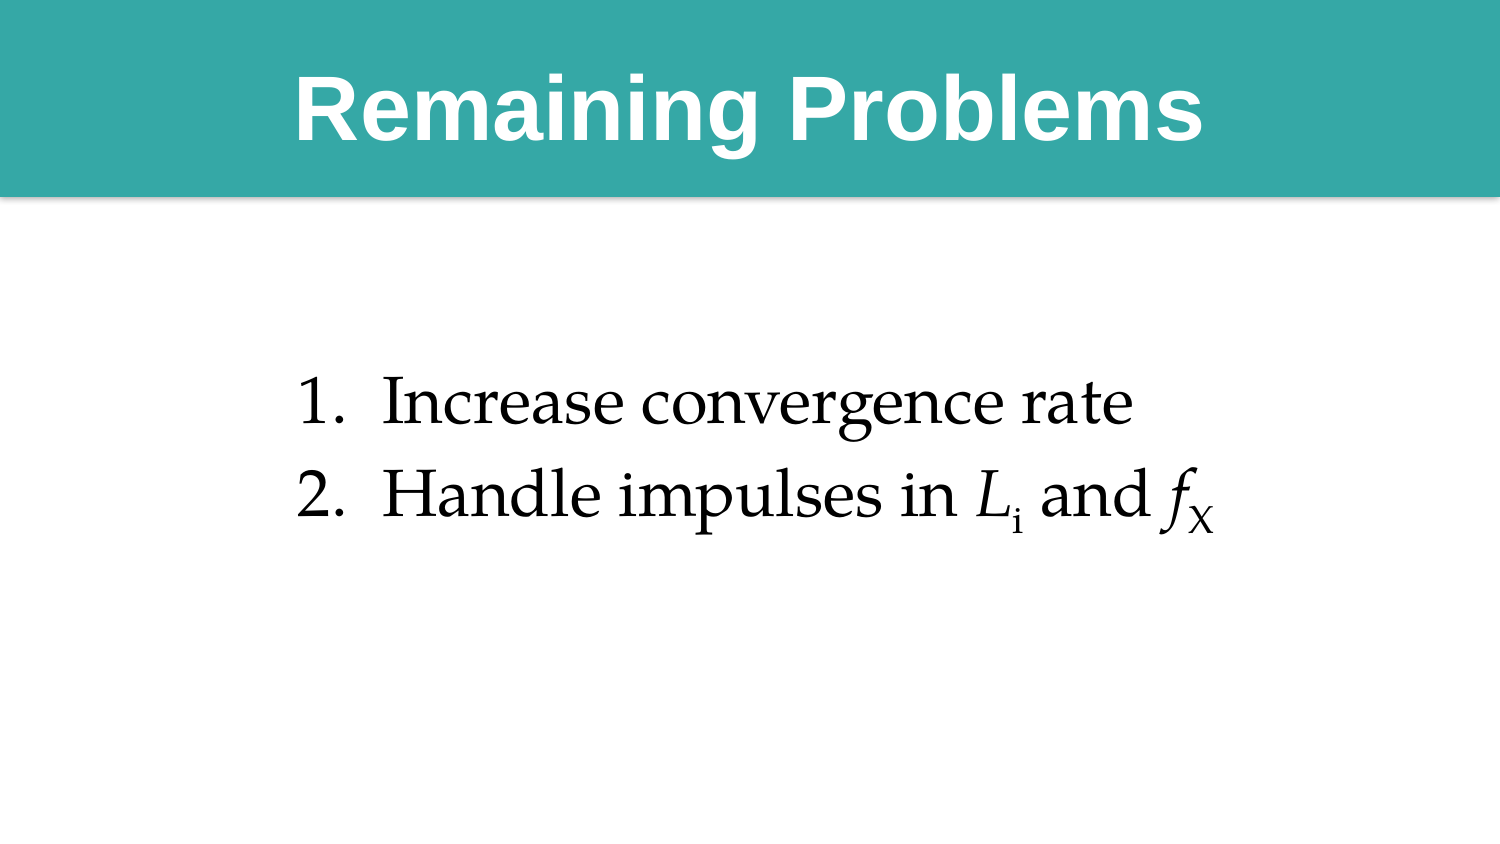

# Remaining Problems
Increase convergence rate
Handle impulses in Li and fX